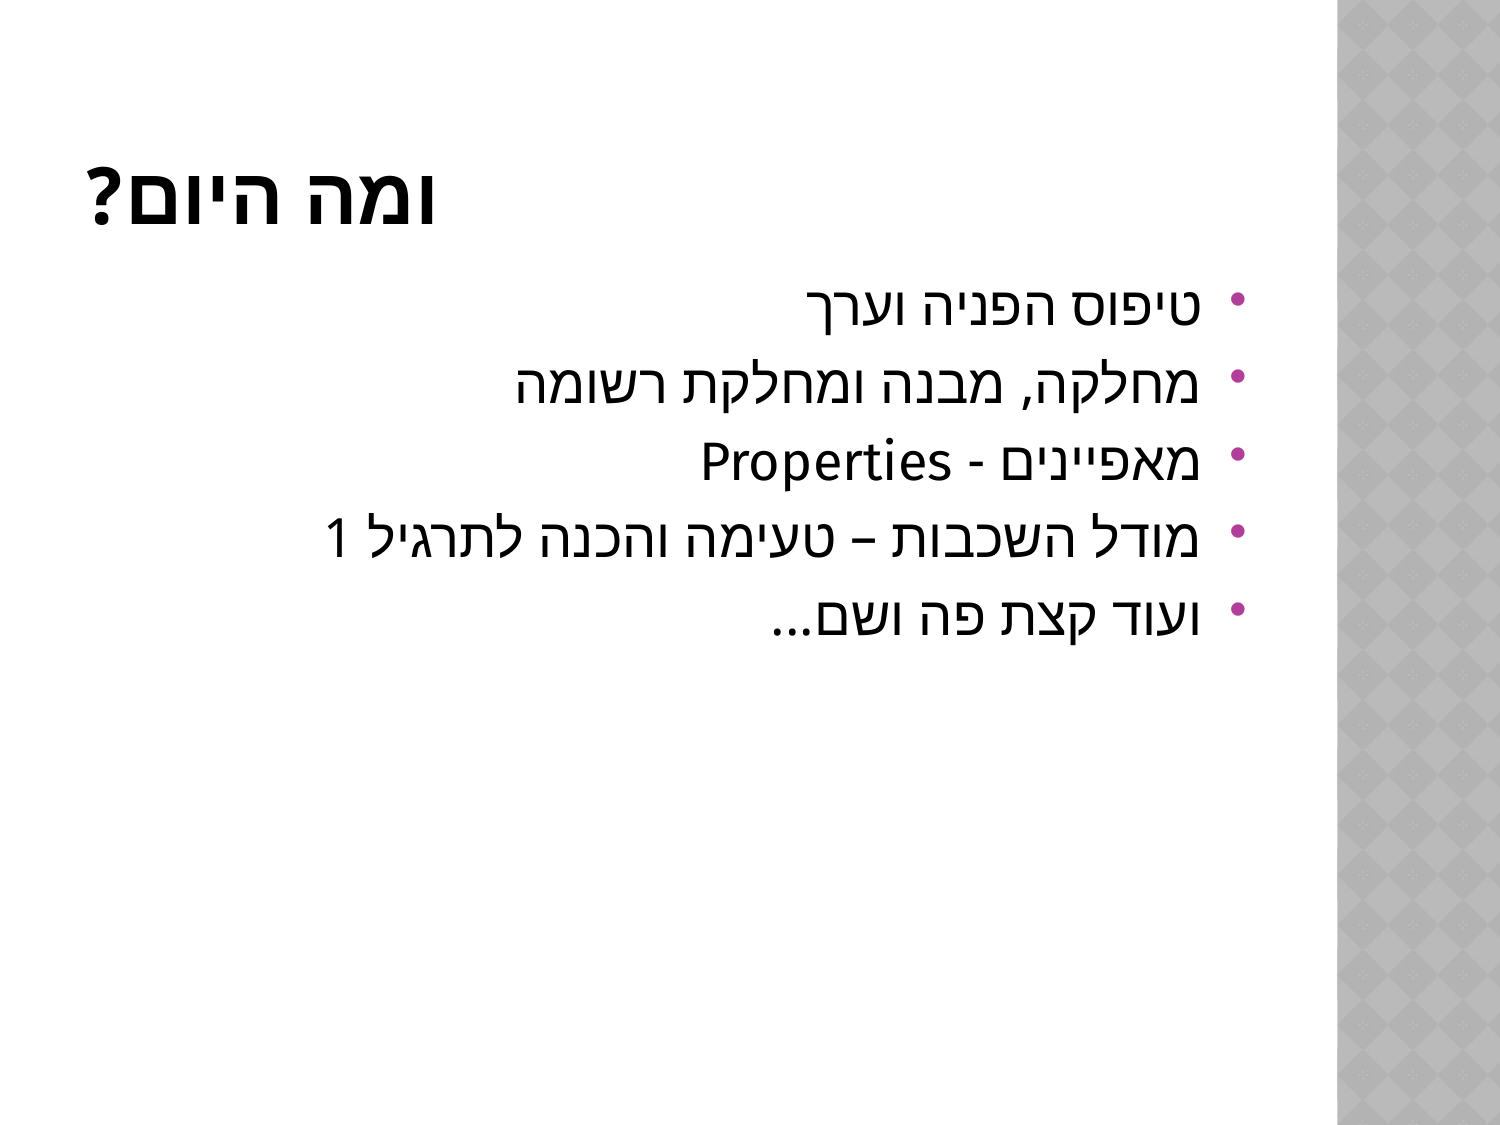

# ומה היום?
טיפוס הפניה וערך
מחלקה, מבנה ומחלקת רשומה
מאפיינים - Properties
מודל השכבות – טעימה והכנה לתרגיל 1
ועוד קצת פה ושם...